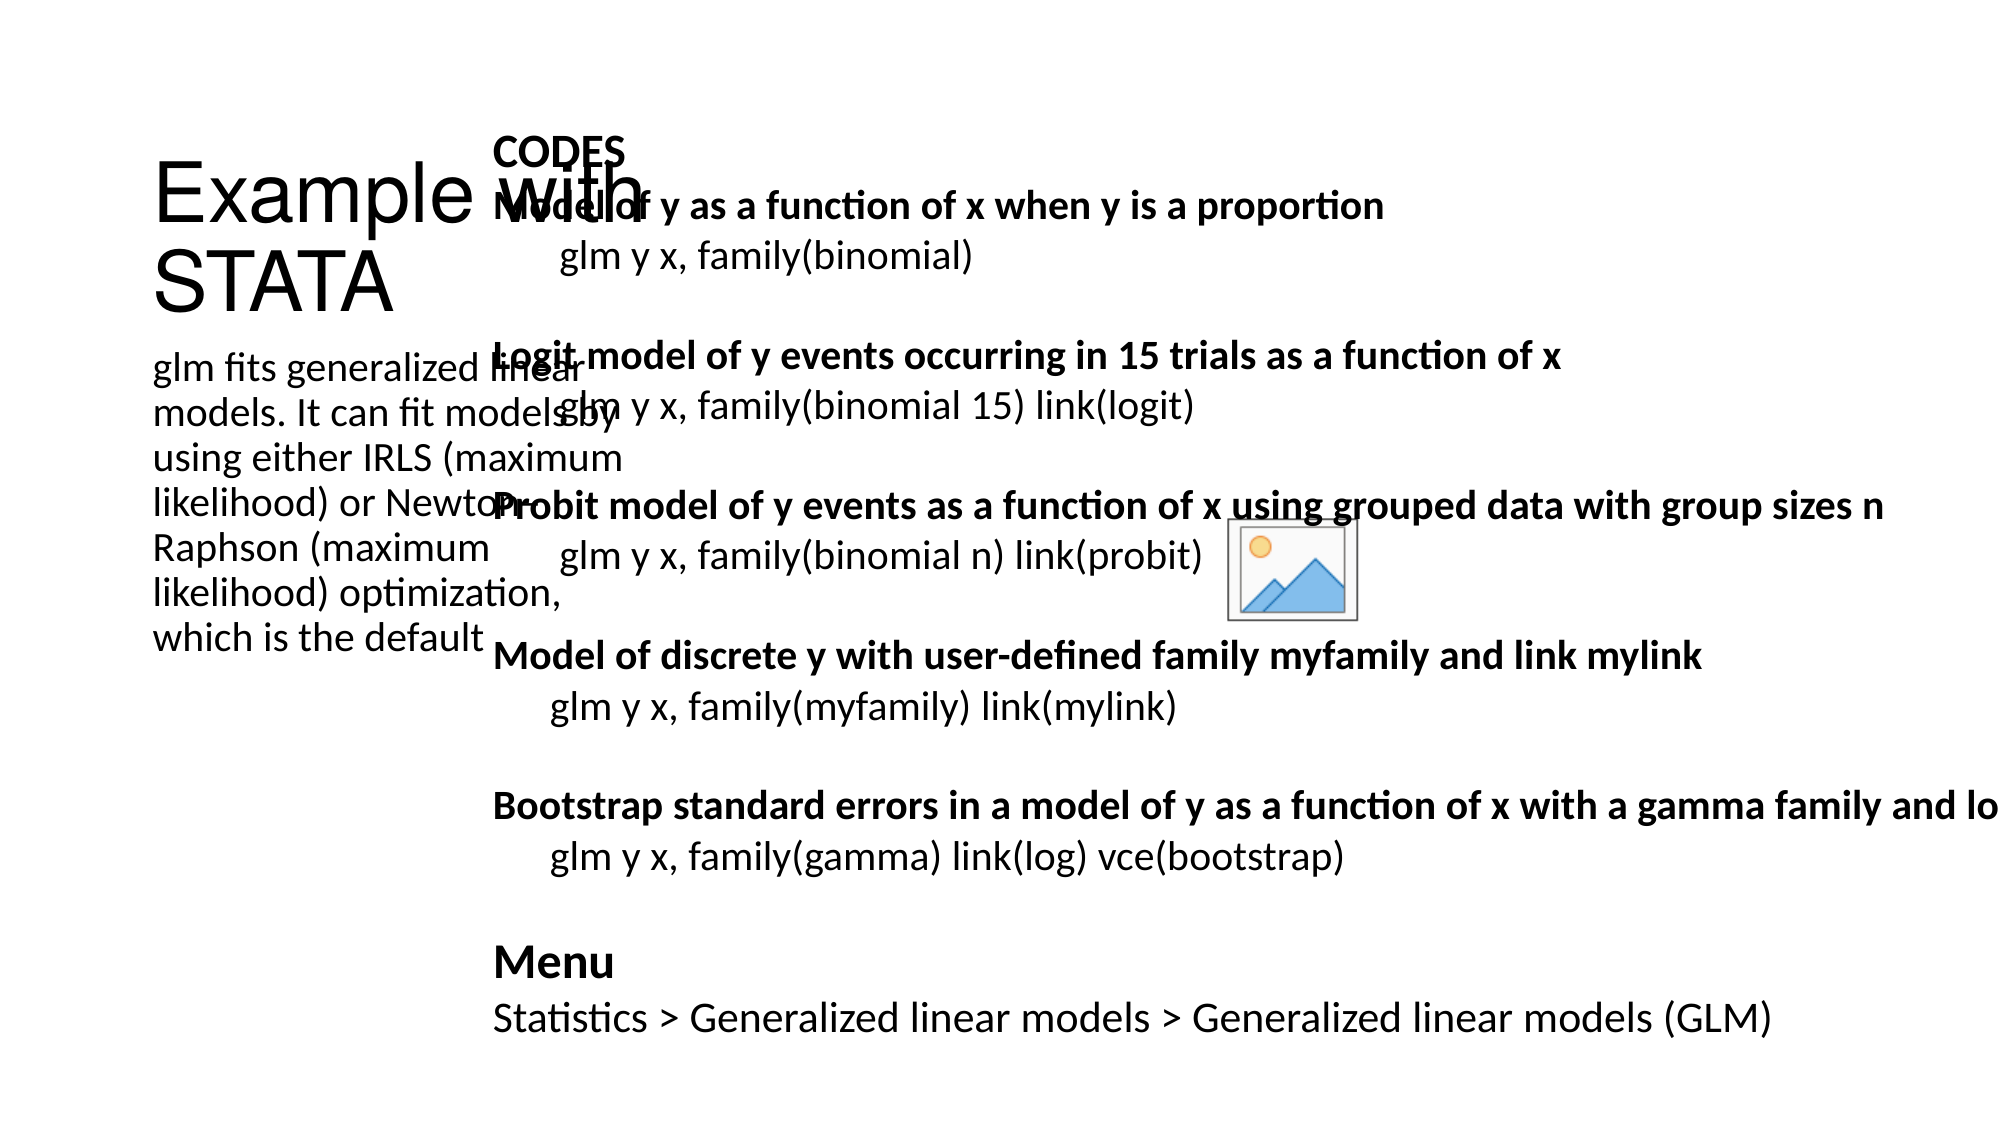

CODES
Model of y as a function of x when y is a proportion
       glm y x, family(binomial)

Logit model of y events occurring in 15 trials as a function of x
       glm y x, family(binomial 15) link(logit)

Probit model of y events as a function of x using grouped data with group sizes n
       glm y x, family(binomial n) link(probit)

Model of discrete y with user-defined family myfamily and link mylink
      glm y x, family(myfamily) link(mylink)

Bootstrap standard errors in a model of y as a function of x with a gamma family and log link
      glm y x, family(gamma) link(log) vce(bootstrap)

Menu
Statistics > Generalized linear models > Generalized linear models (GLM)
# Example with STATA
glm fits generalized linear models. It can fit models by using either IRLS (maximum likelihood) or Newton–Raphson (maximum likelihood) optimization, which is the default